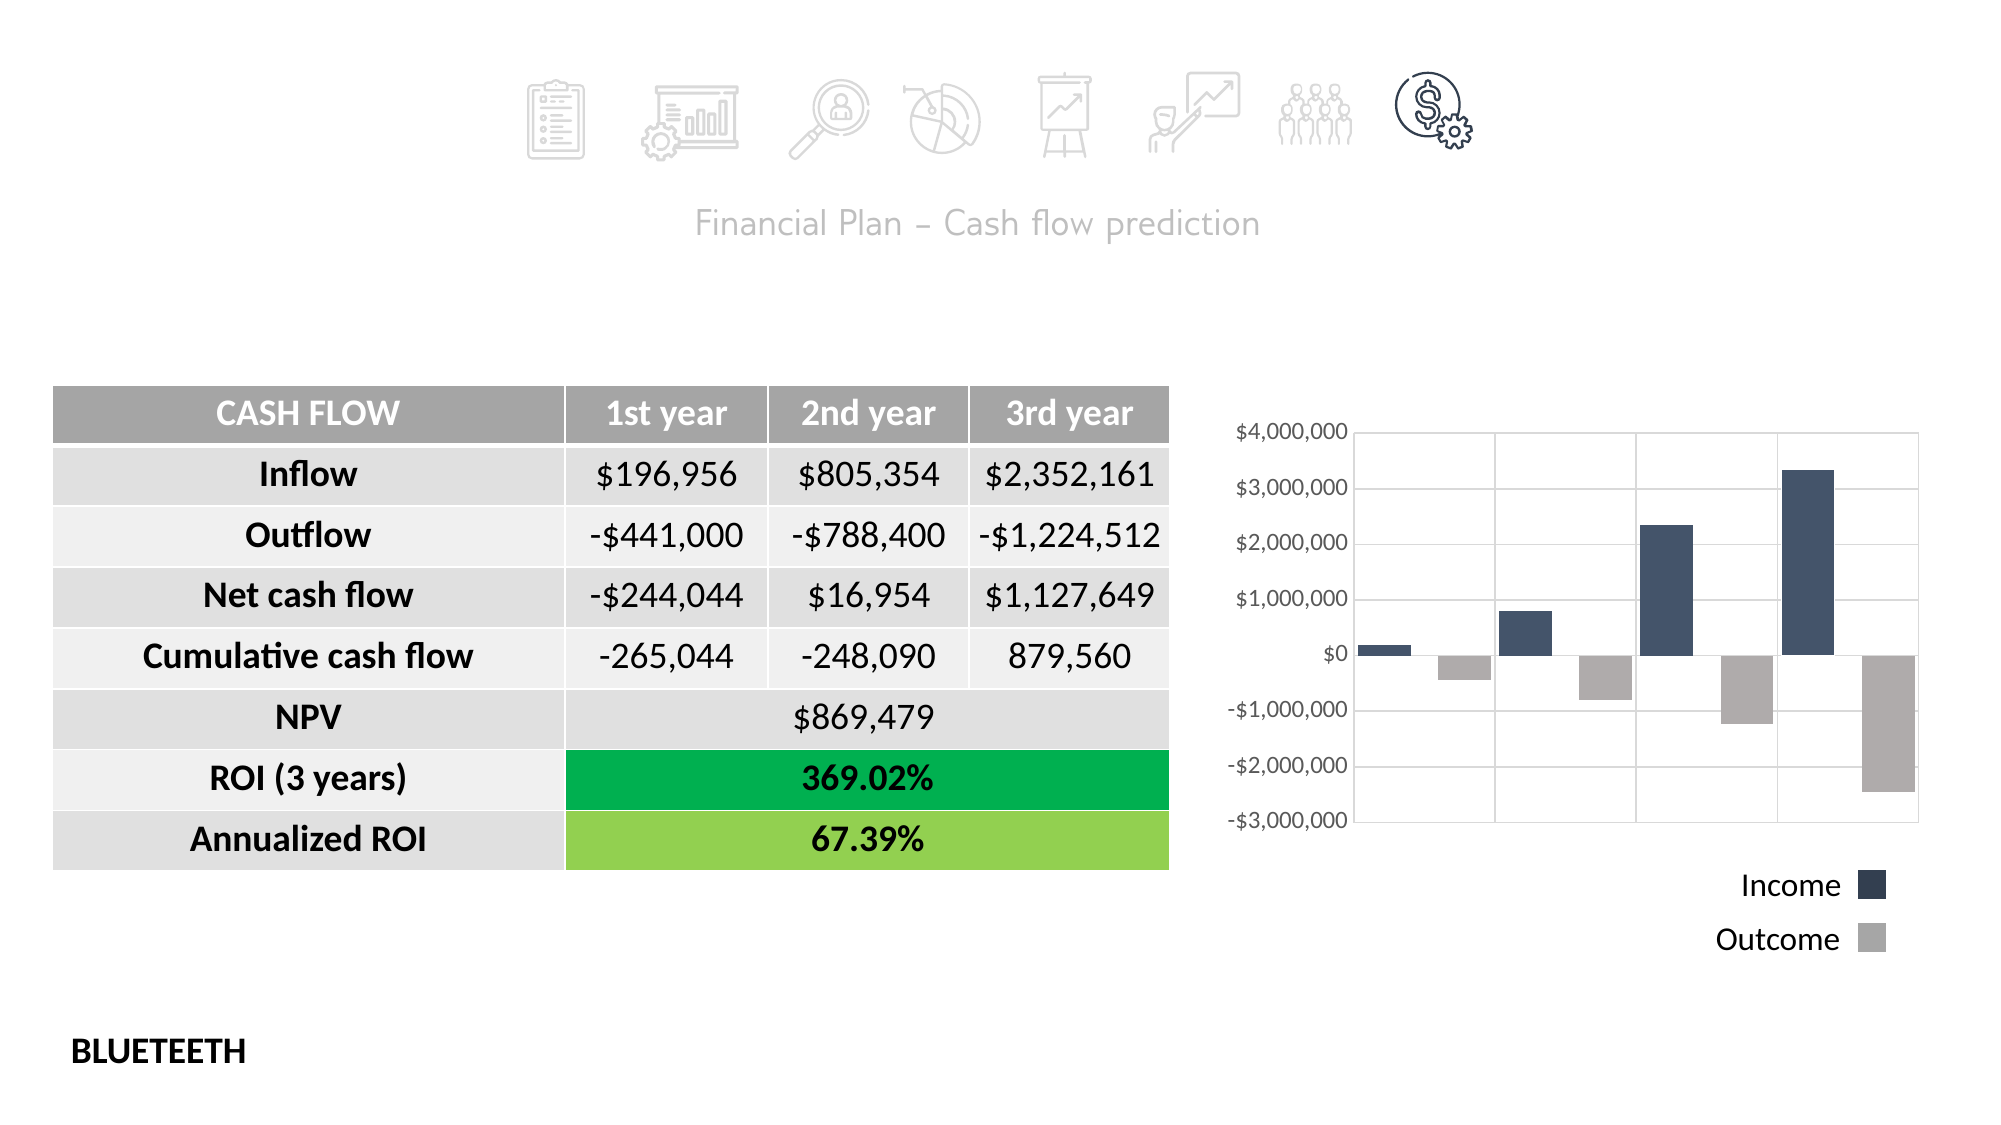

Financial Plan – Cash flow prediction
| CASH FLOW | 1st year | 2nd year | 3rd year |
| --- | --- | --- | --- |
| Inflow | $196,956 | $805,354 | $2,352,161 |
| Outflow | -$441,000 | -$788,400 | -$1,224,512 |
| Net cash flow | -$244,044 | $16,954 | $1,127,649 |
| Cumulative cash flow | -265,044 | -248,090 | 879,560 |
| NPV | $869,479 |  |  |
| ROI (3 years) | 369.02% |  |  |
| Annualized ROI | 67.39% |  |  |

### Chart

| Category |  |  |
|---|---|---|
Income

Outcome

BLUETEETH